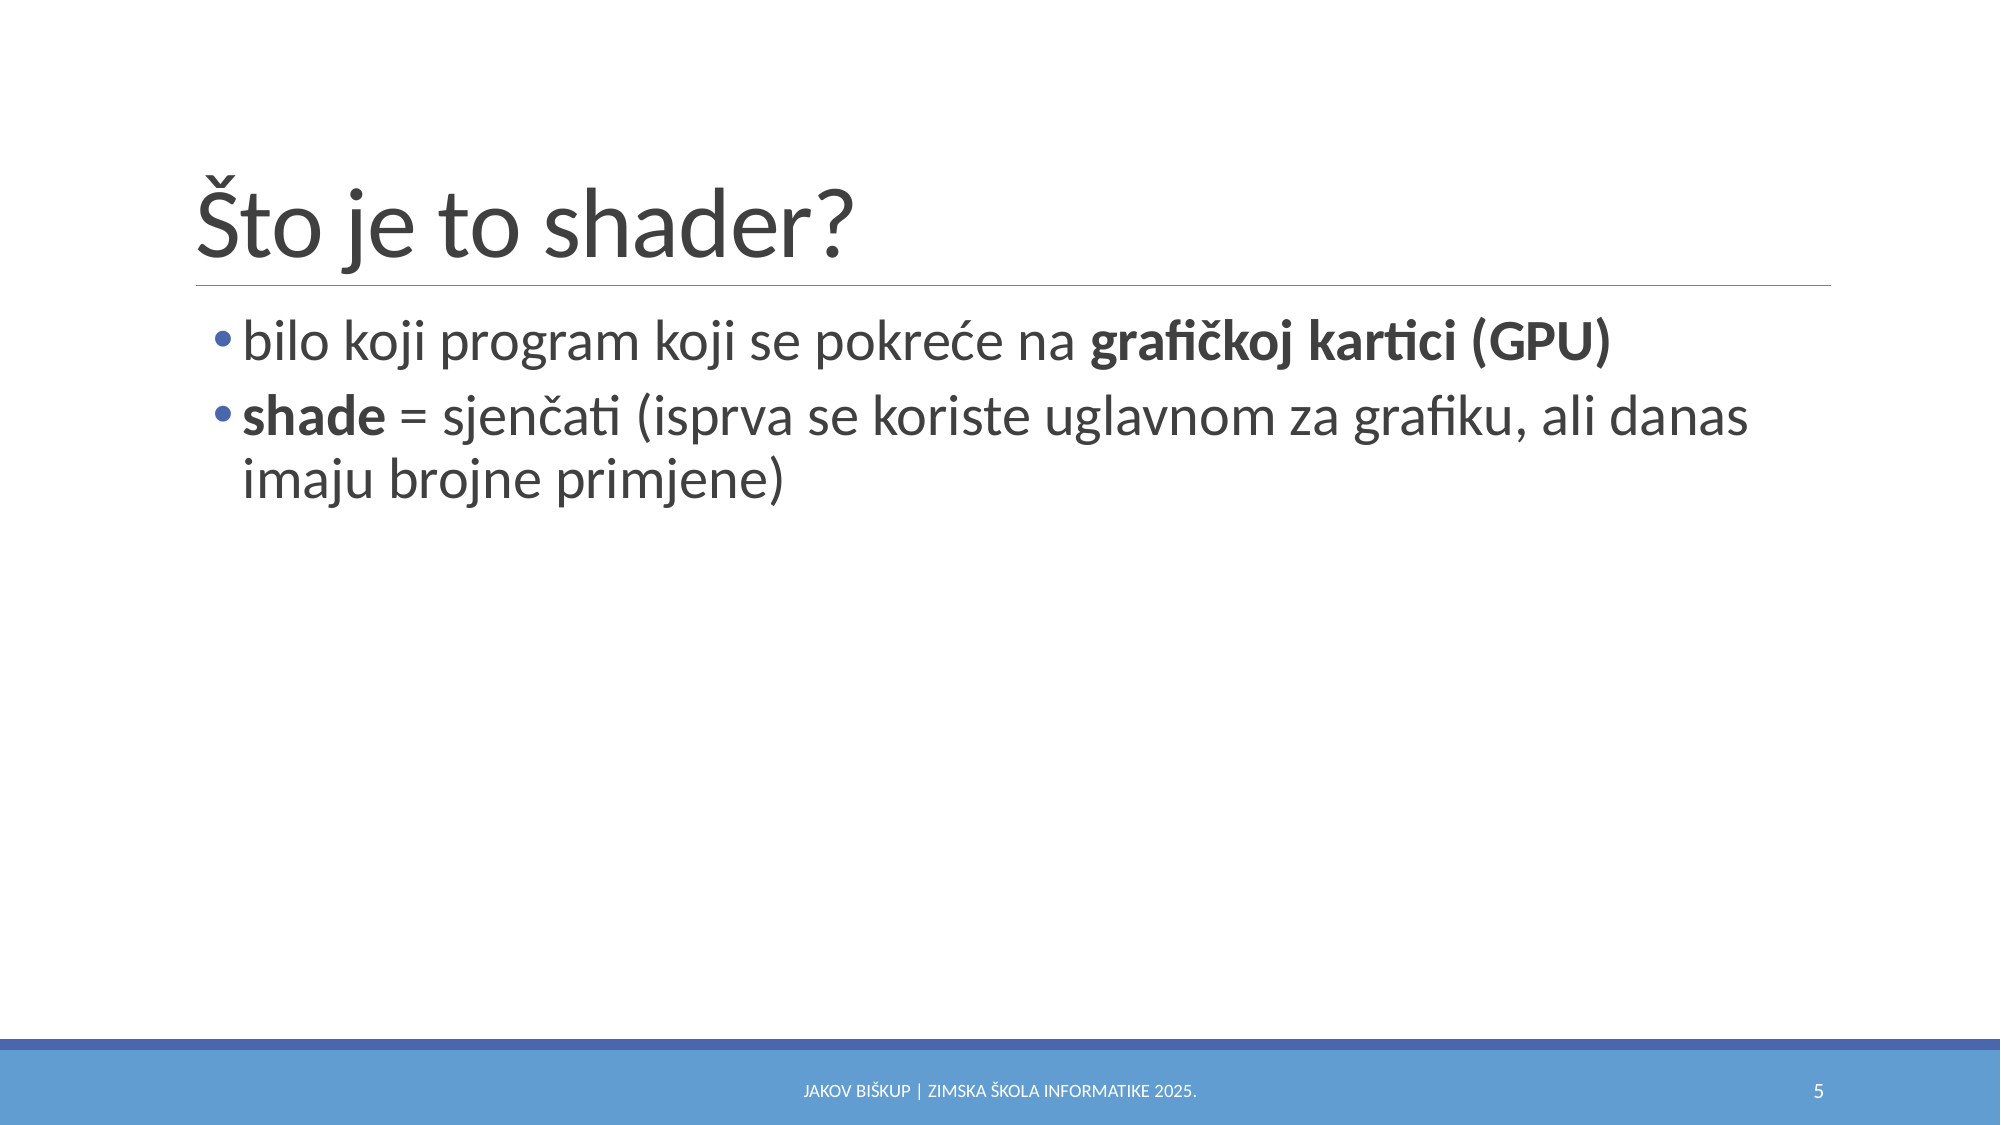

# Što je to shader?
bilo koji program koji se pokreće na grafičkoj kartici (GPU)
shade = sjenčati (isprva se koriste uglavnom za grafiku, ali danas imaju brojne primjene)
Jakov Biškup | Zimska škola informatike 2025.
5